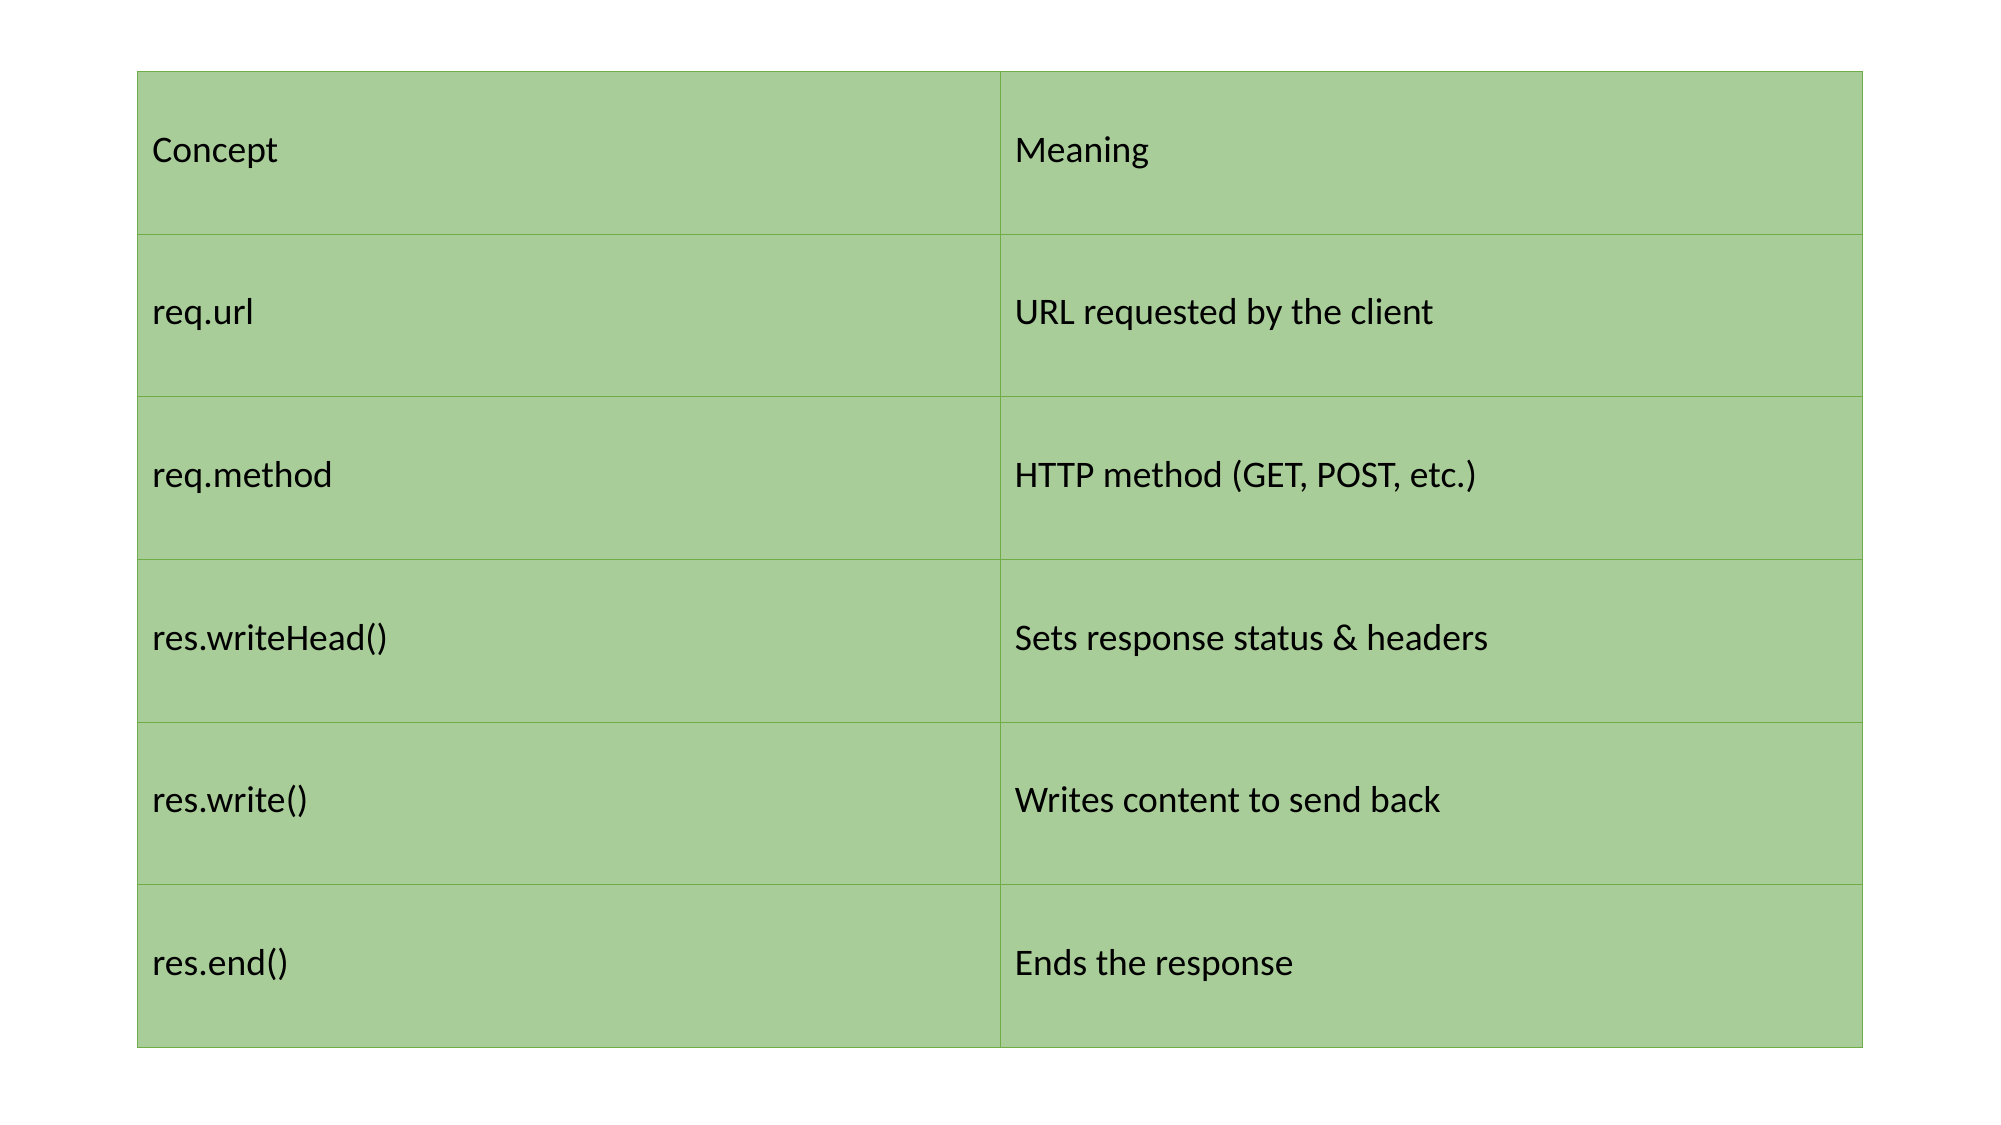

| Concept | Meaning |
| --- | --- |
| req.url | URL requested by the client |
| req.method | HTTP method (GET, POST, etc.) |
| res.writeHead() | Sets response status & headers |
| res.write() | Writes content to send back |
| res.end() | Ends the response |